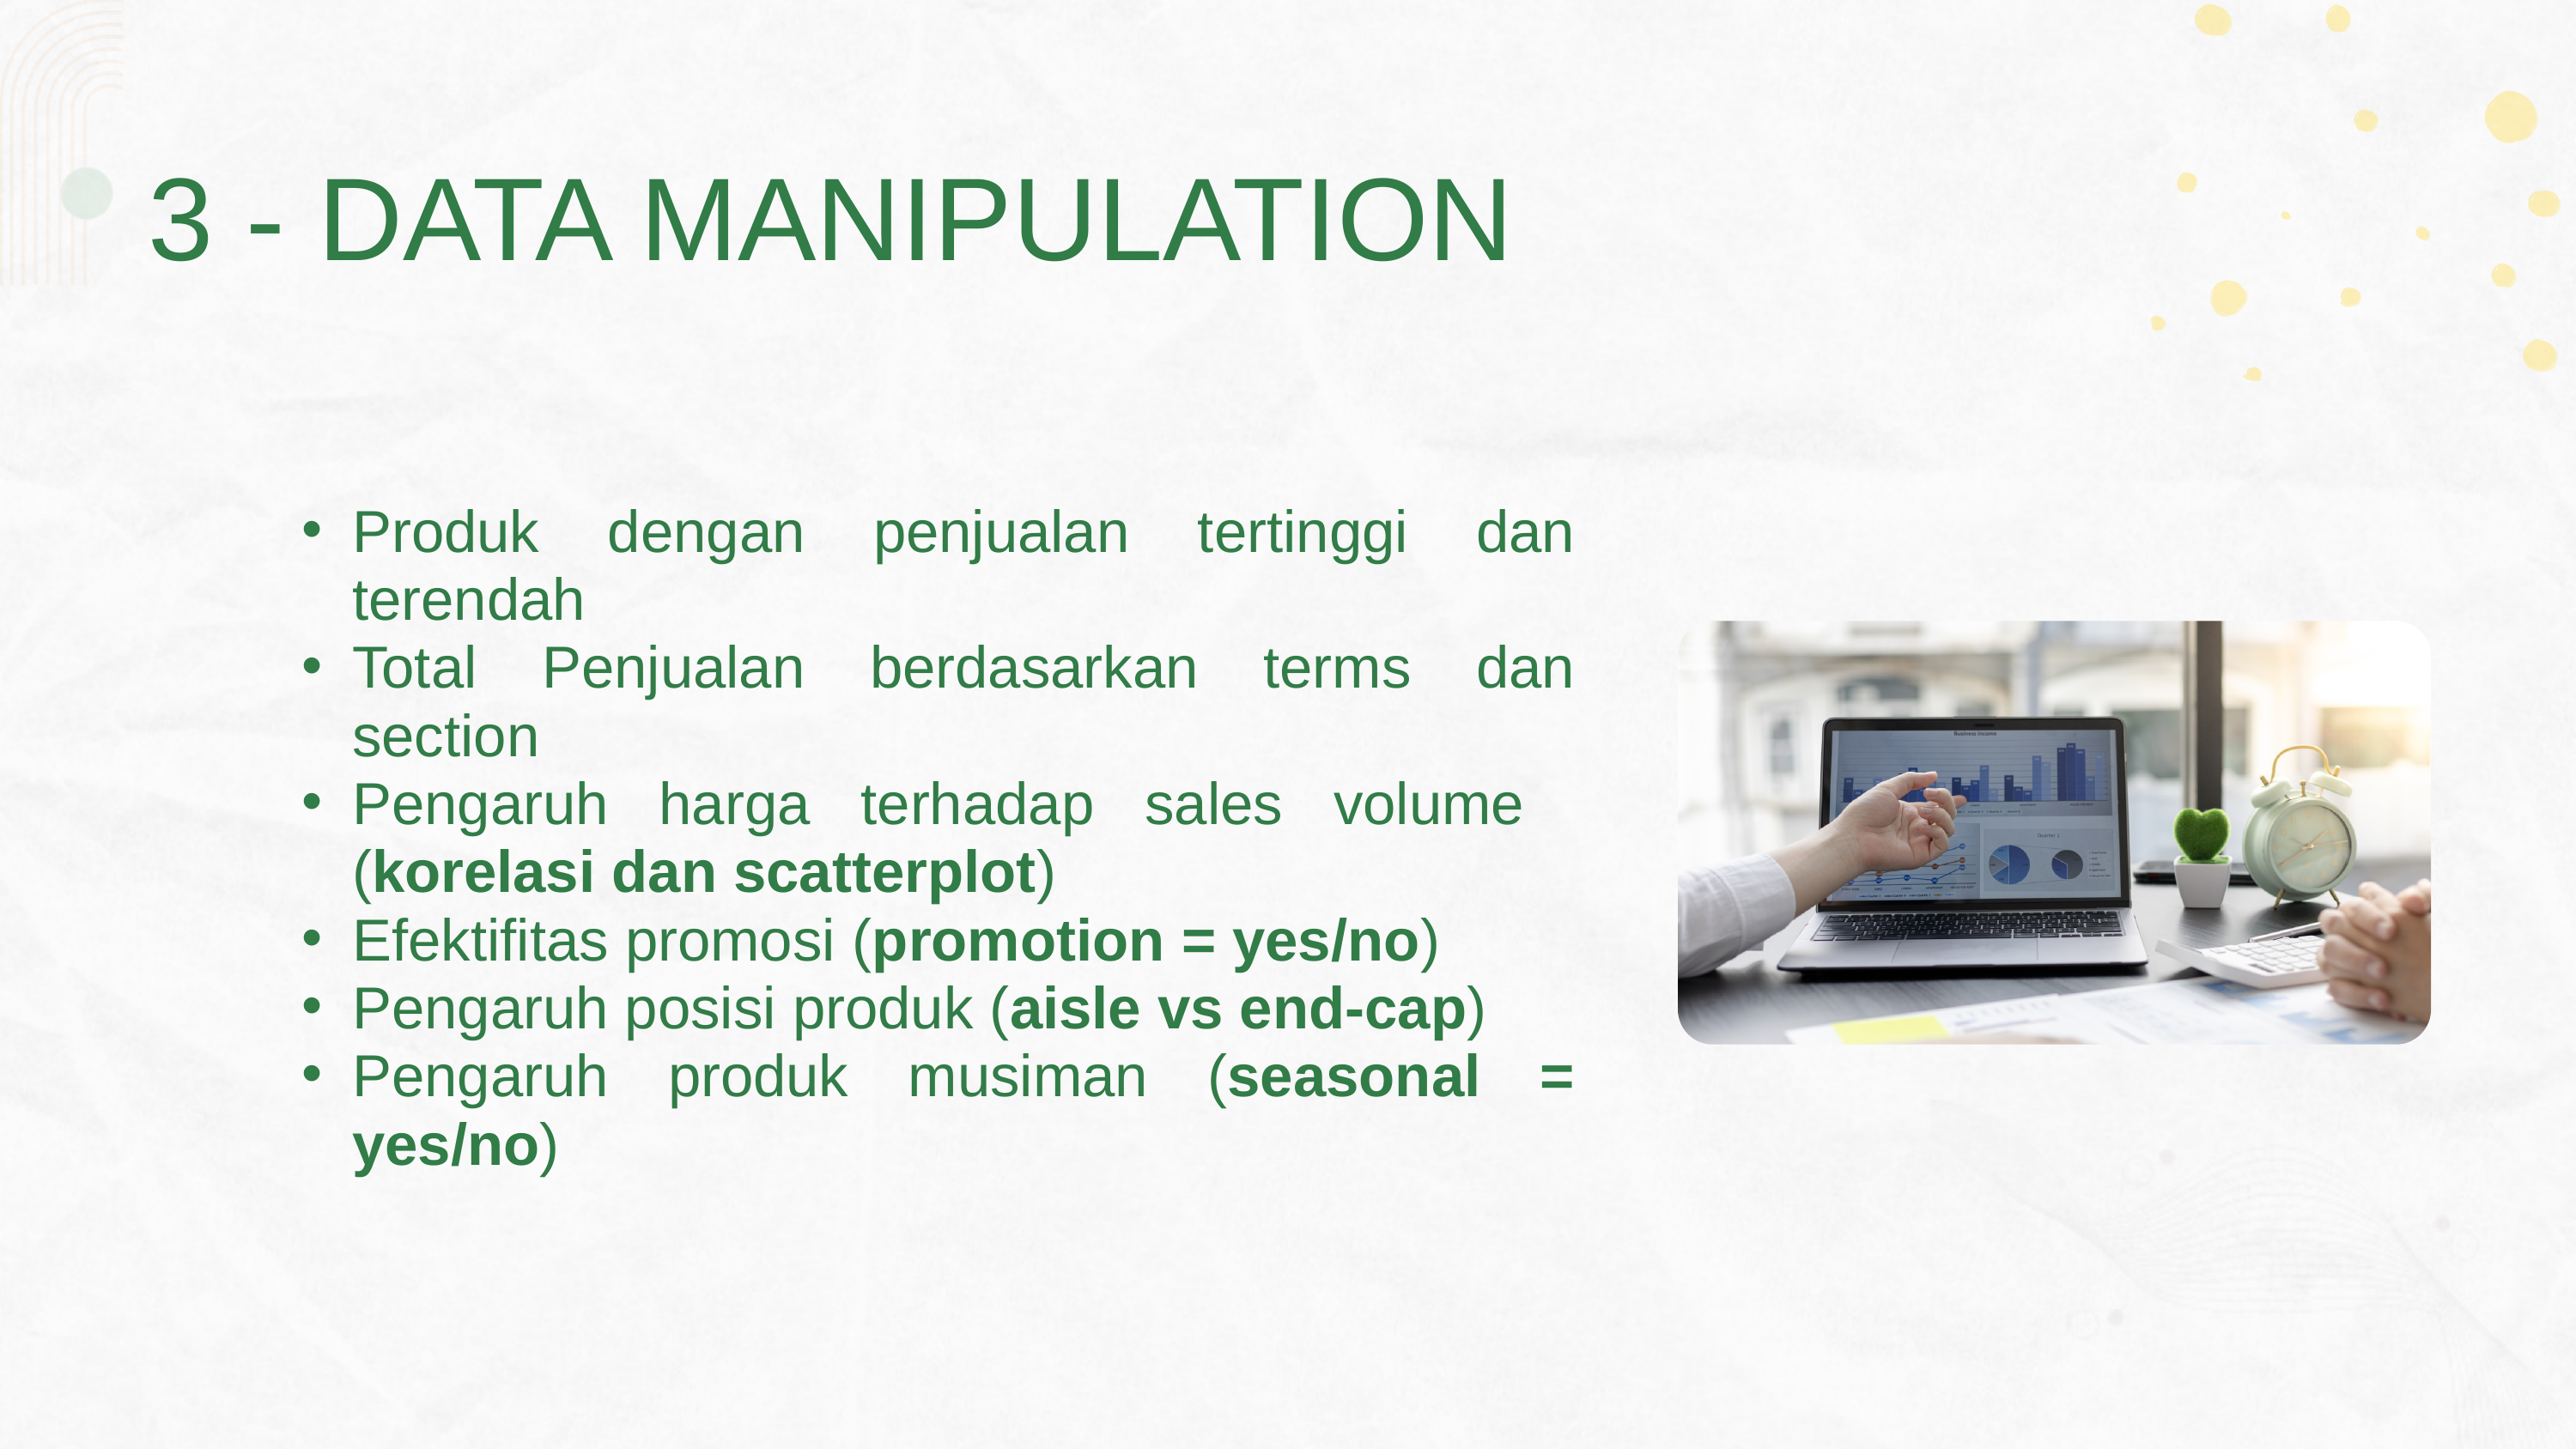

3 - DATA MANIPULATION
Produk dengan penjualan tertinggi dan terendah
Total Penjualan berdasarkan terms dan section
Pengaruh harga terhadap sales volume  (korelasi dan scatterplot)
Efektifitas promosi (promotion = yes/no)
Pengaruh posisi produk (aisle vs end-cap)
Pengaruh produk musiman (seasonal = yes/no)